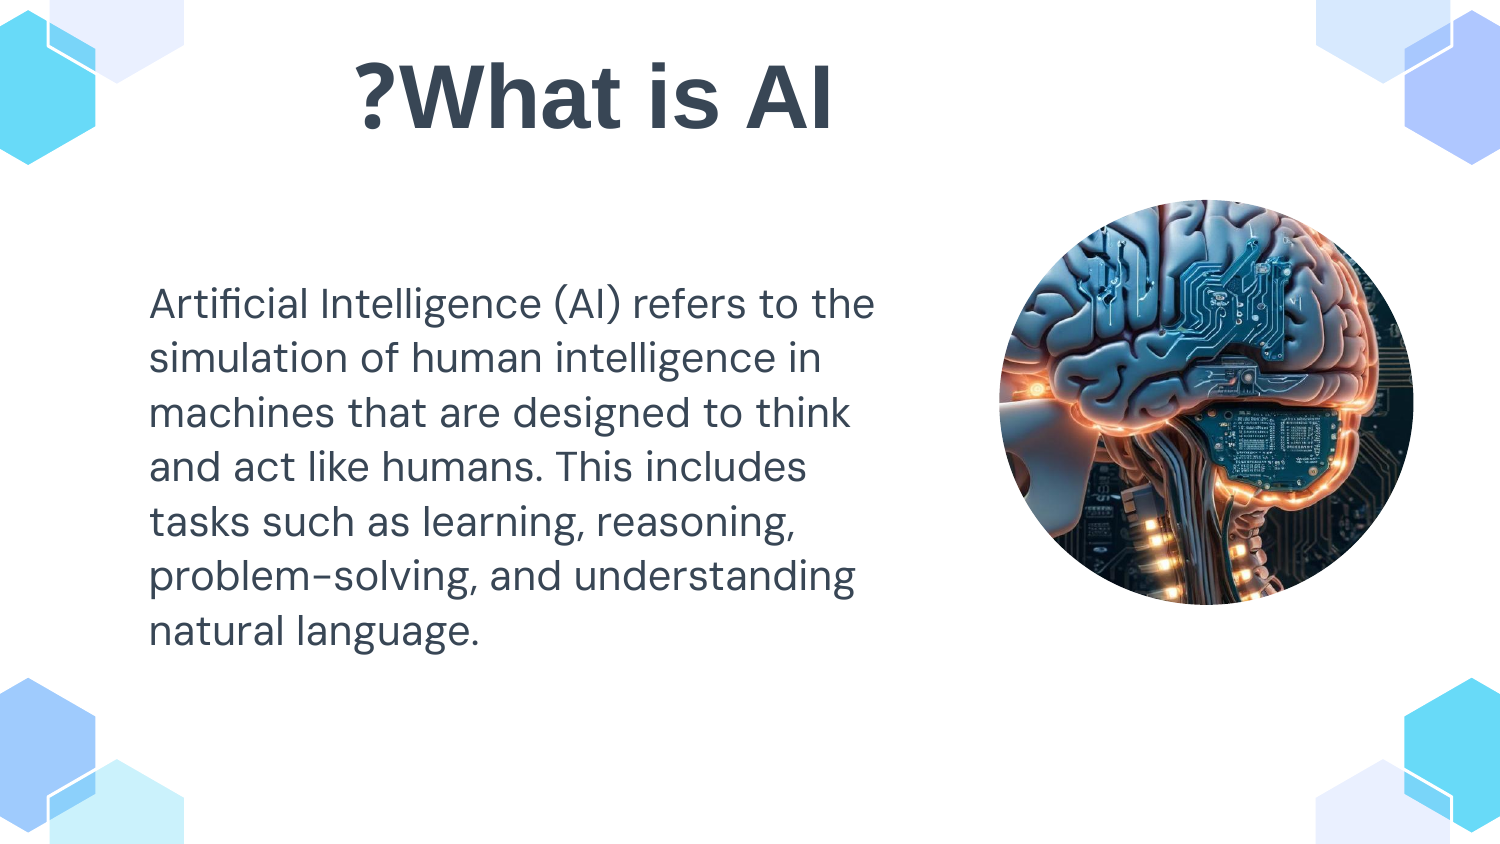

What is AI?

Artificial Intelligence (AI) refers to the simulation of human intelligence in machines that are designed to think and act like humans. This includes tasks such as learning, reasoning, problem-solving, and understanding natural language.